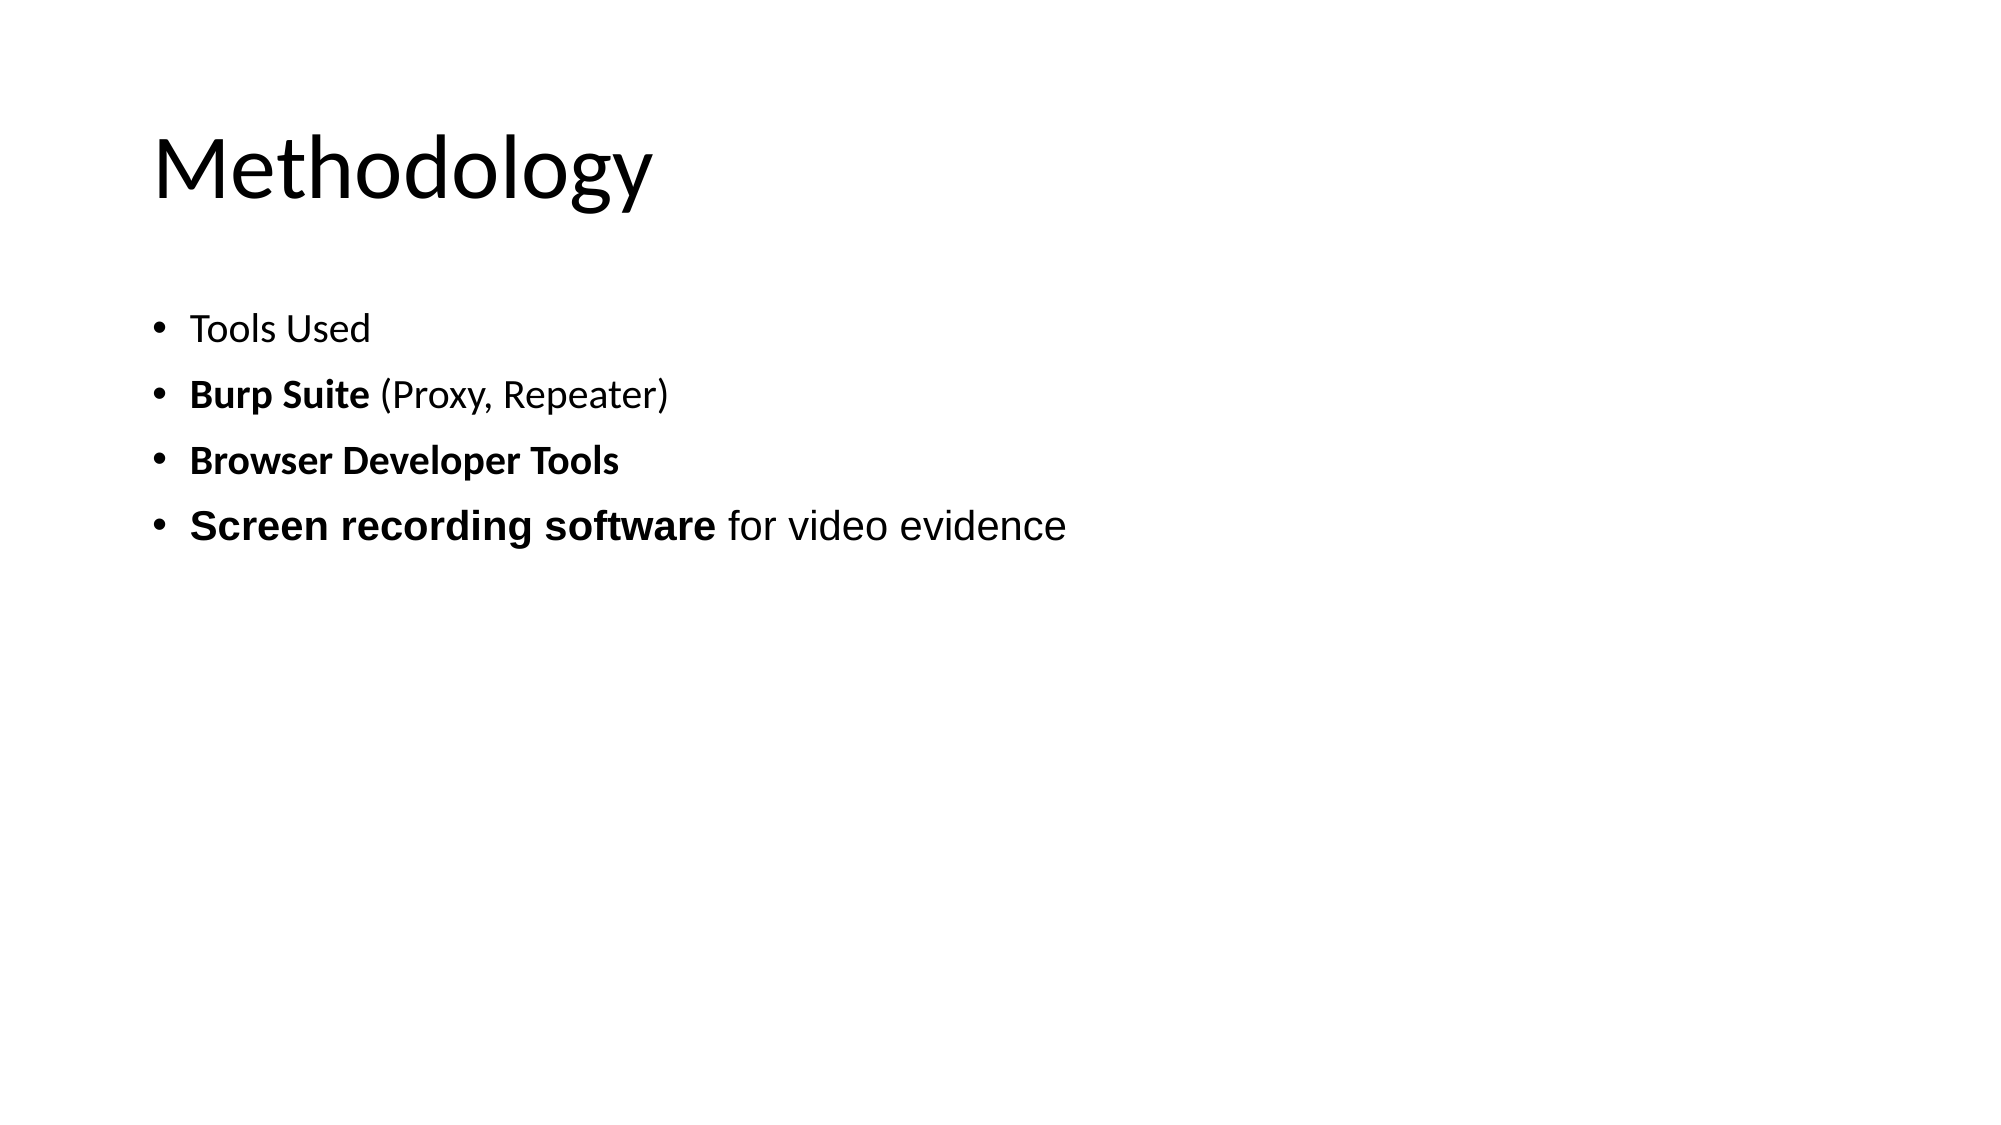

# Methodology
Tools Used
Burp Suite (Proxy, Repeater)
Browser Developer Tools
Screen recording software for video evidence